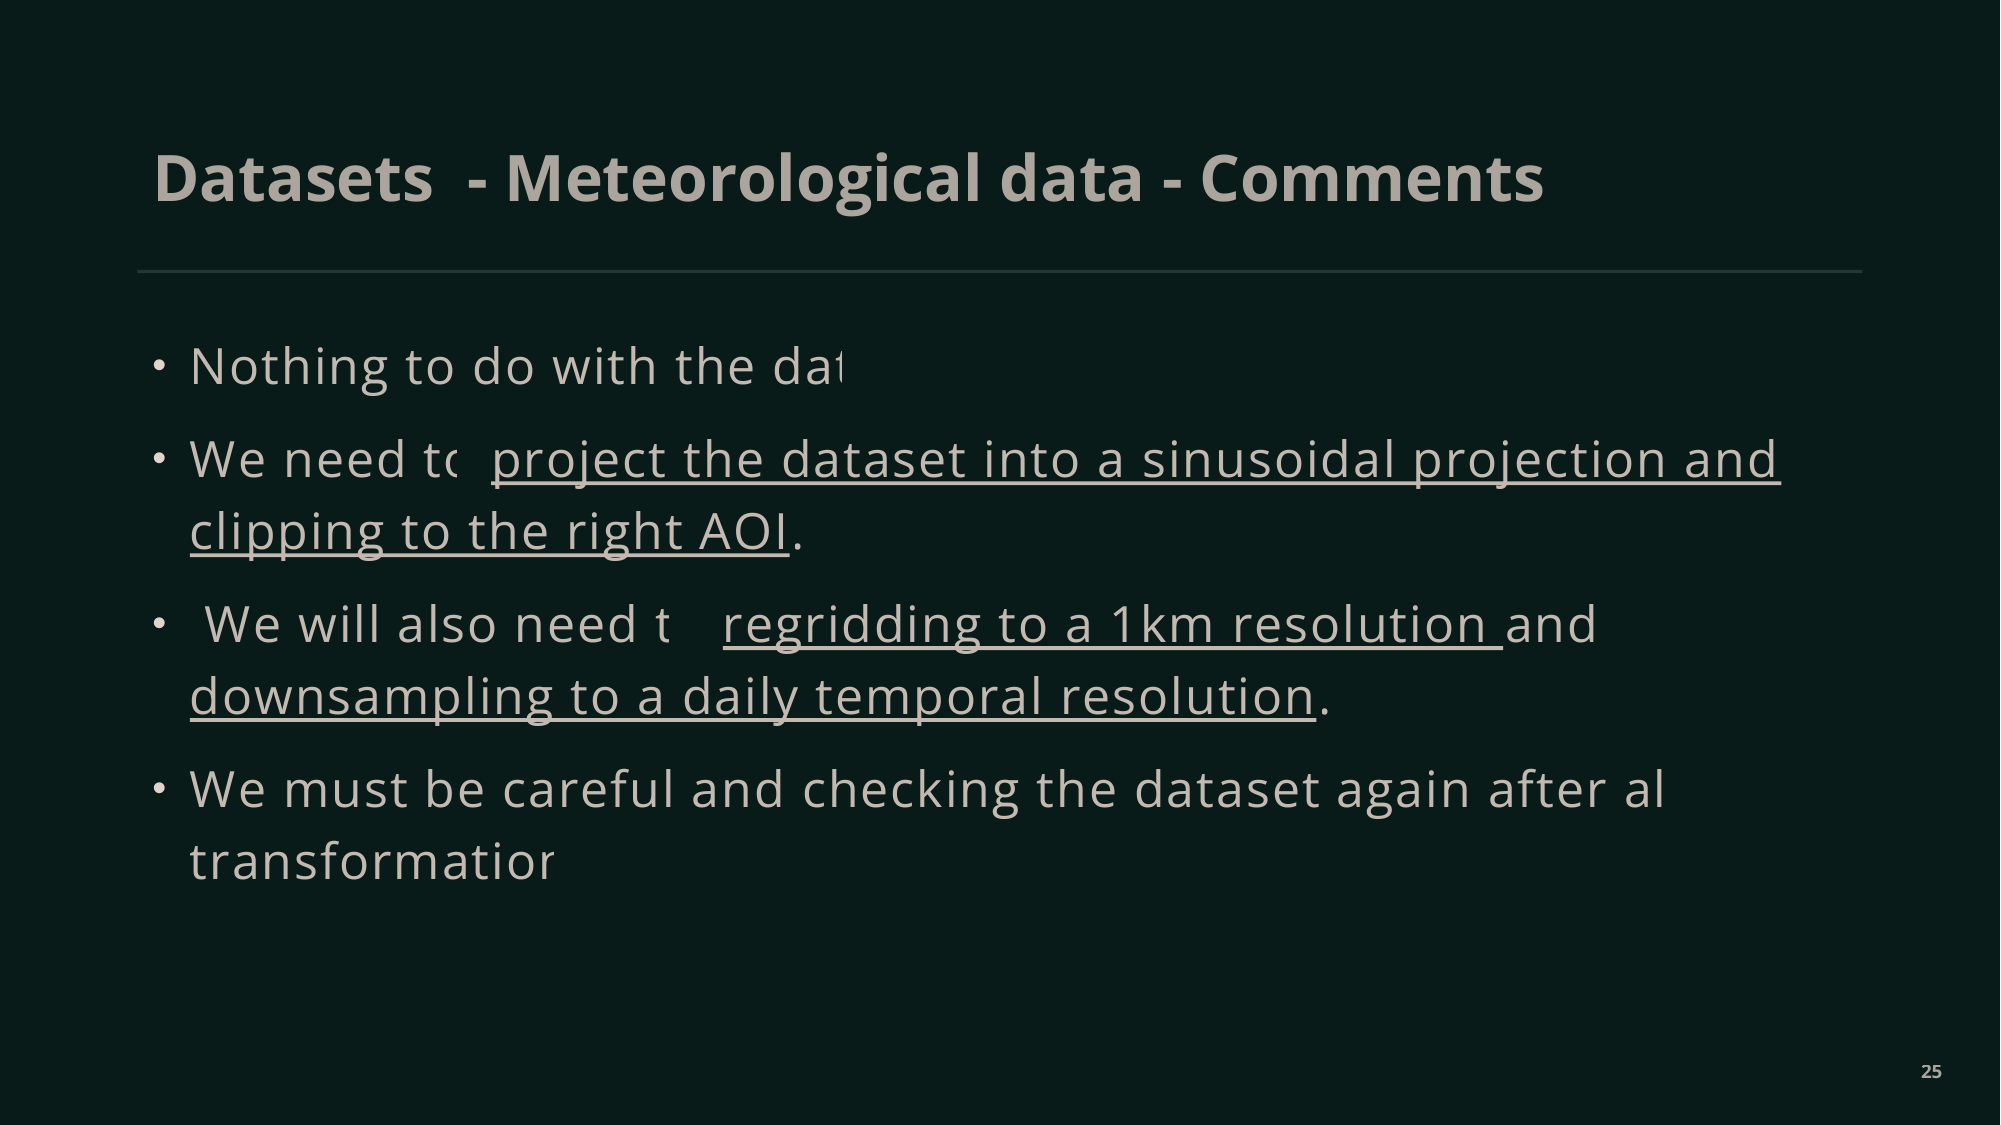

# Datasets  - Meteorological data - Comments
Nothing to do with the data.
We need to project the dataset into a sinusoidal projection and clipping to the right AOI.
 We will also need to regridding to a 1km resolution and downsampling to a daily temporal resolution.
We must be careful and checking the dataset again after all this transformation.
25